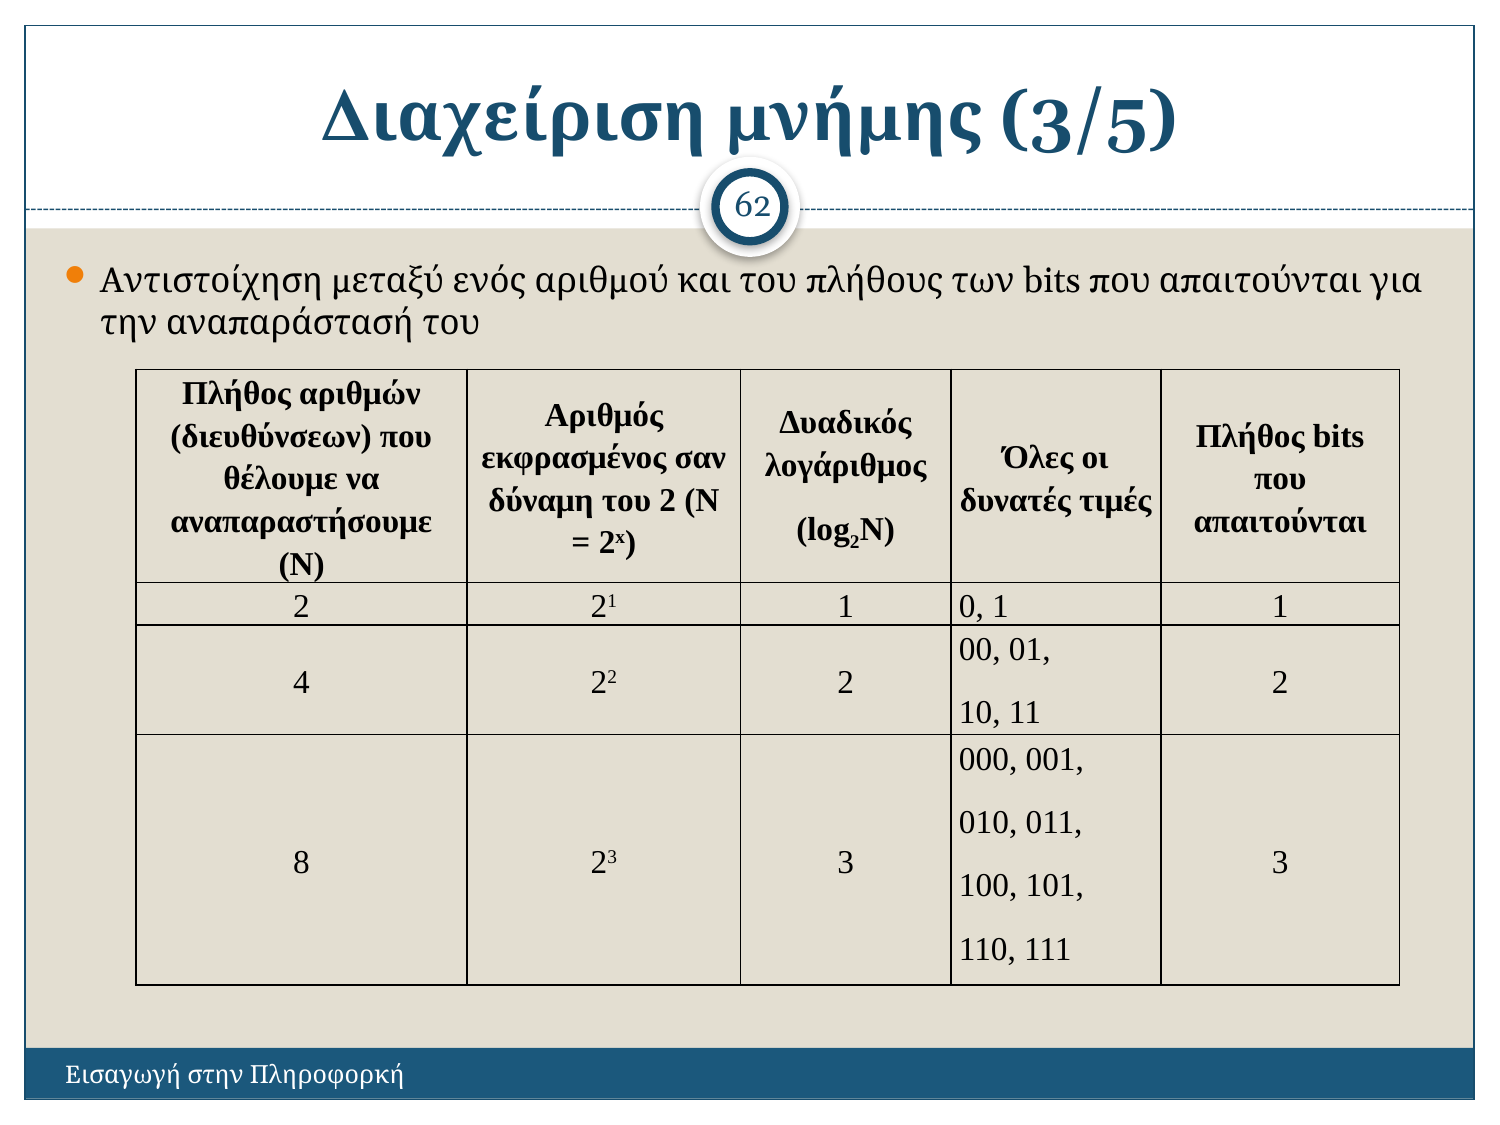

# Διαχείριση μνήμης (3/5)
62
Αντιστοίχηση μεταξύ ενός αριθμού και του πλήθους των bits που απαιτούνται για την αναπαράστασή του

| Πλήθος αριθμών (διευθύνσεων) που θέλουμε να αναπαραστήσουμε (N) | Αριθμός εκφρασμένος σαν δύναμη του 2 (N = 2x) | Δυαδικός λογάριθμος (log2N) | Όλες οι δυνατές τιμές | Πλήθος bits που απαιτούνται |
| --- | --- | --- | --- | --- |
| 2 | 21 | 1 | 0, 1 | 1 |
| 4 | 22 | 2 | 00, 01, 10, 11 | 2 |
| 8 | 23 | 3 | 000, 001, 010, 011, 100, 101, 110, 111 | 3 |
Εισαγωγή στην Πληροφορκή